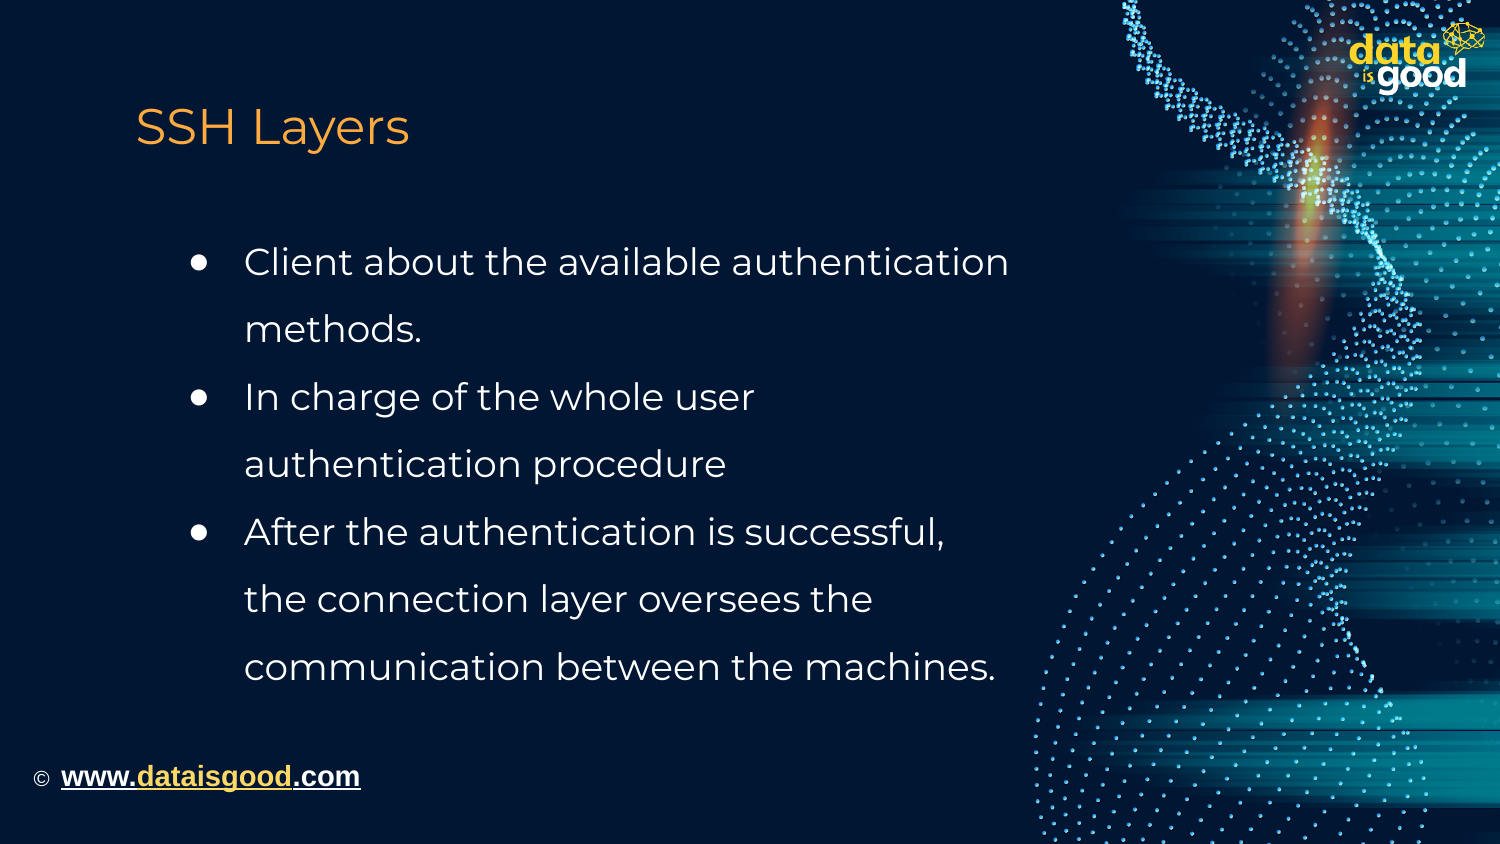

# SSH Layers
Client about the available authentication methods.
In charge of the whole user authentication procedure
After the authentication is successful, the connection layer oversees the communication between the machines.